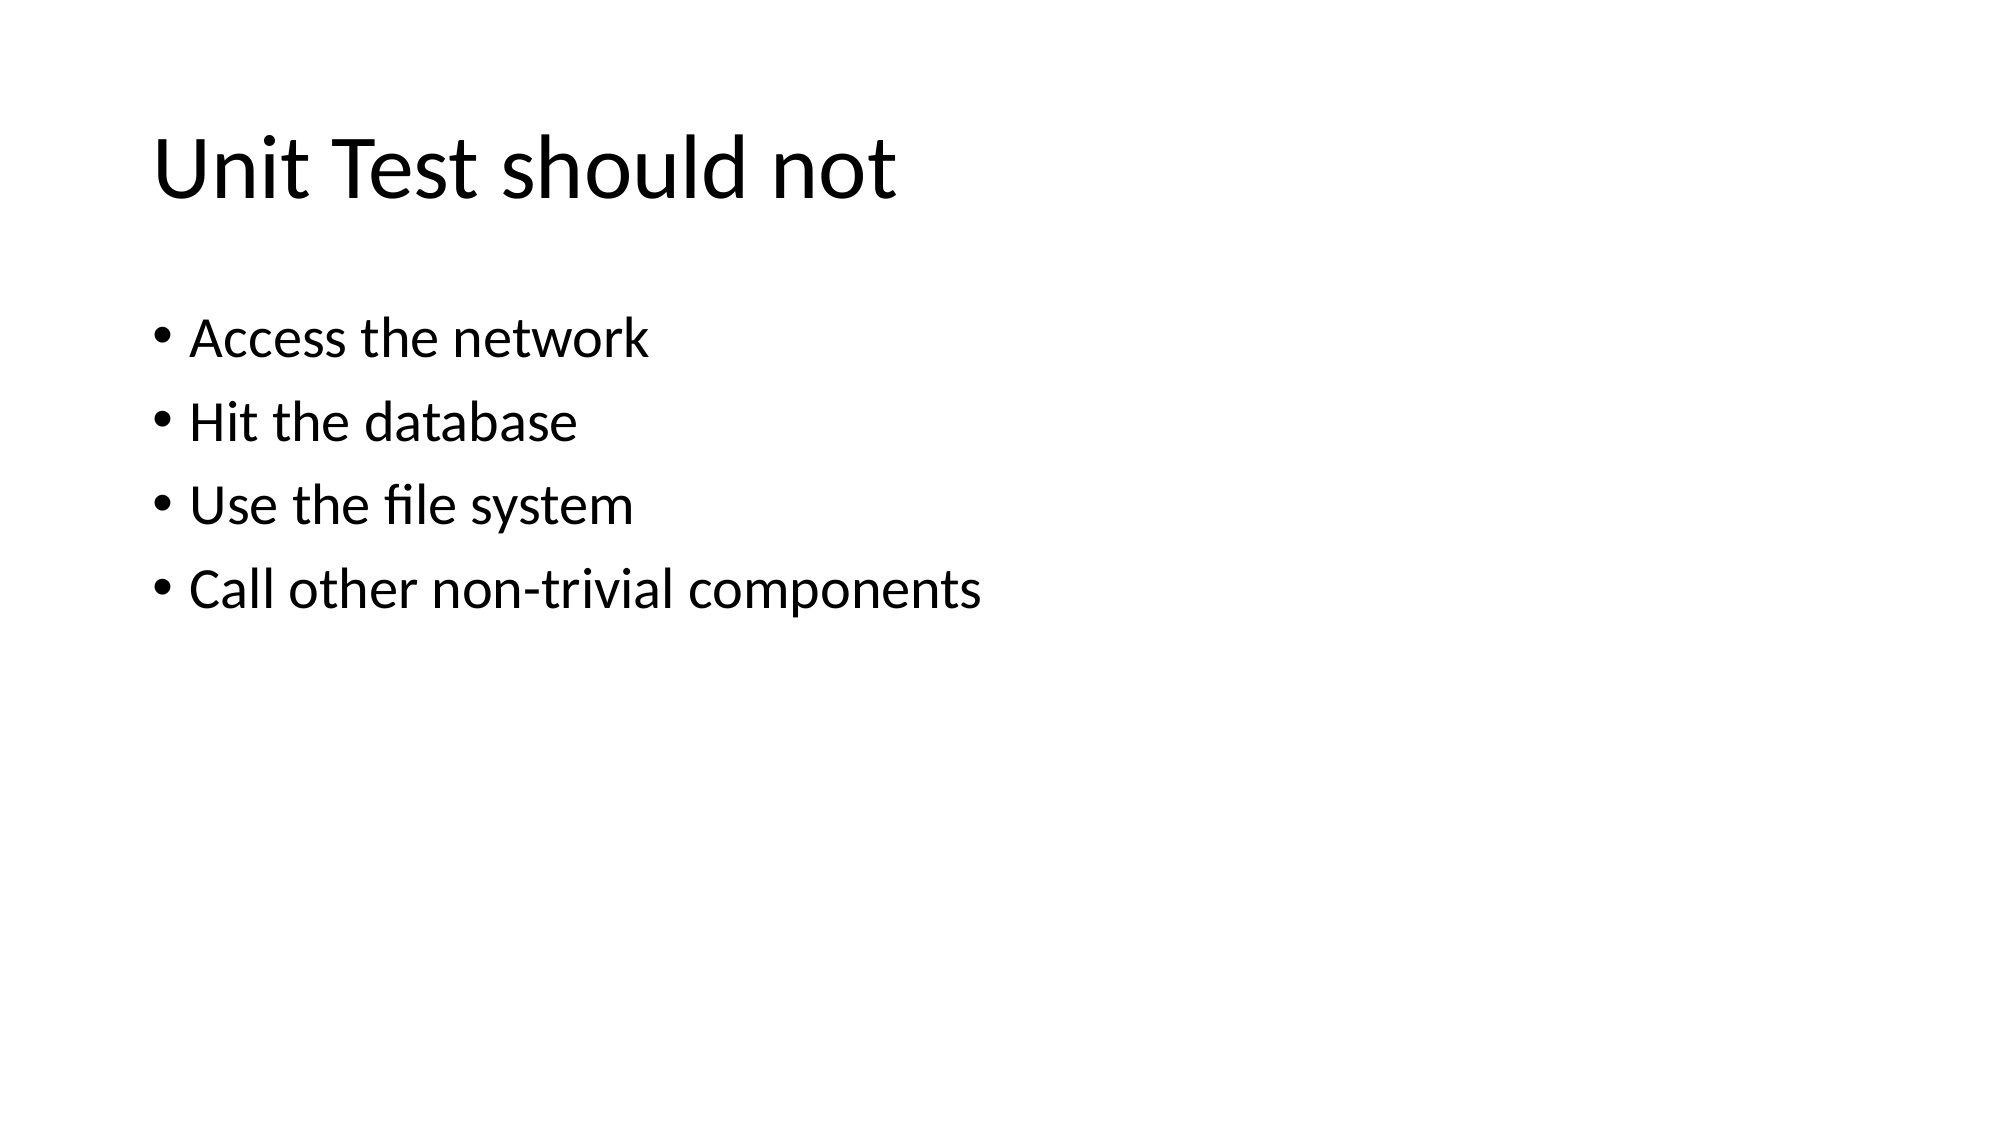

# Unit Test should not
Access the network
Hit the database
Use the file system
Call other non-trivial components